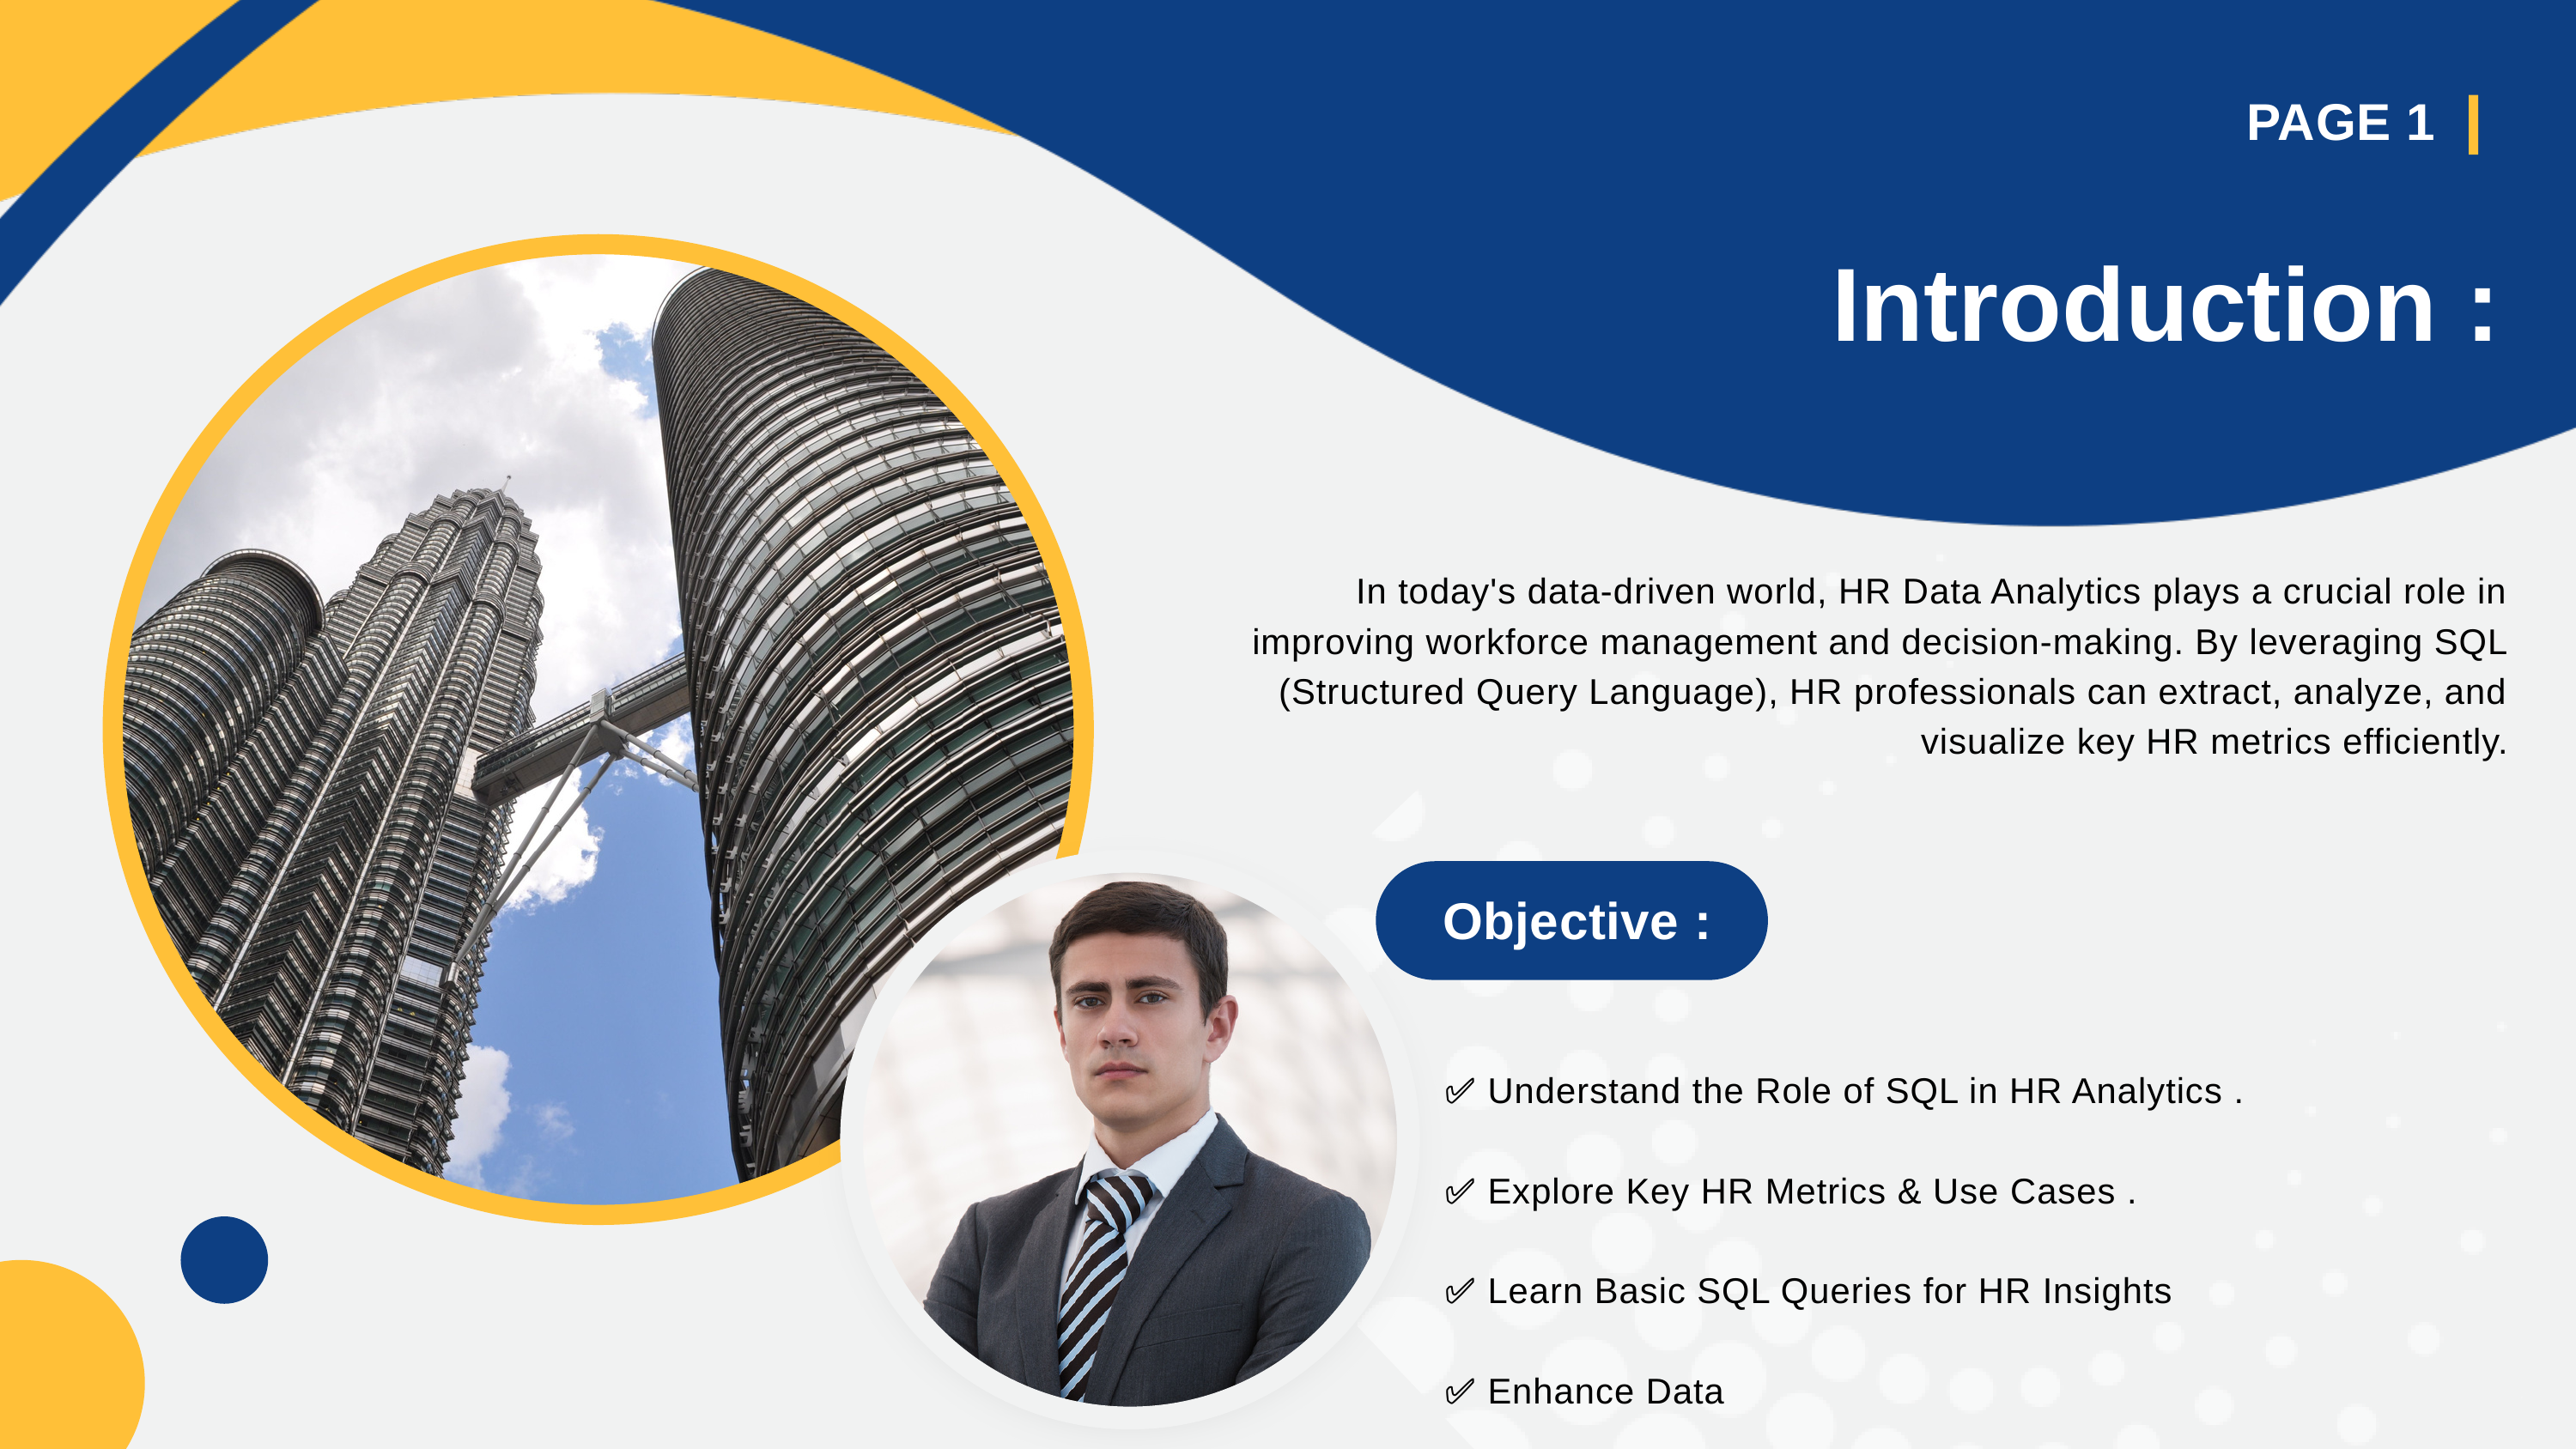

PAGE 1

Introduction :

In today's data-driven world, HR Data Analytics plays a crucial role in improving workforce management and decision-making. By leveraging SQL (Structured Query Language), HR professionals can extract, analyze, and visualize key HR metrics efficiently.

Objective :
✅ Understand the Role of SQL in HR Analytics .

✅ Explore Key HR Metrics & Use Cases .

✅ Learn Basic SQL Queries for HR Insights

✅ Enhance Data